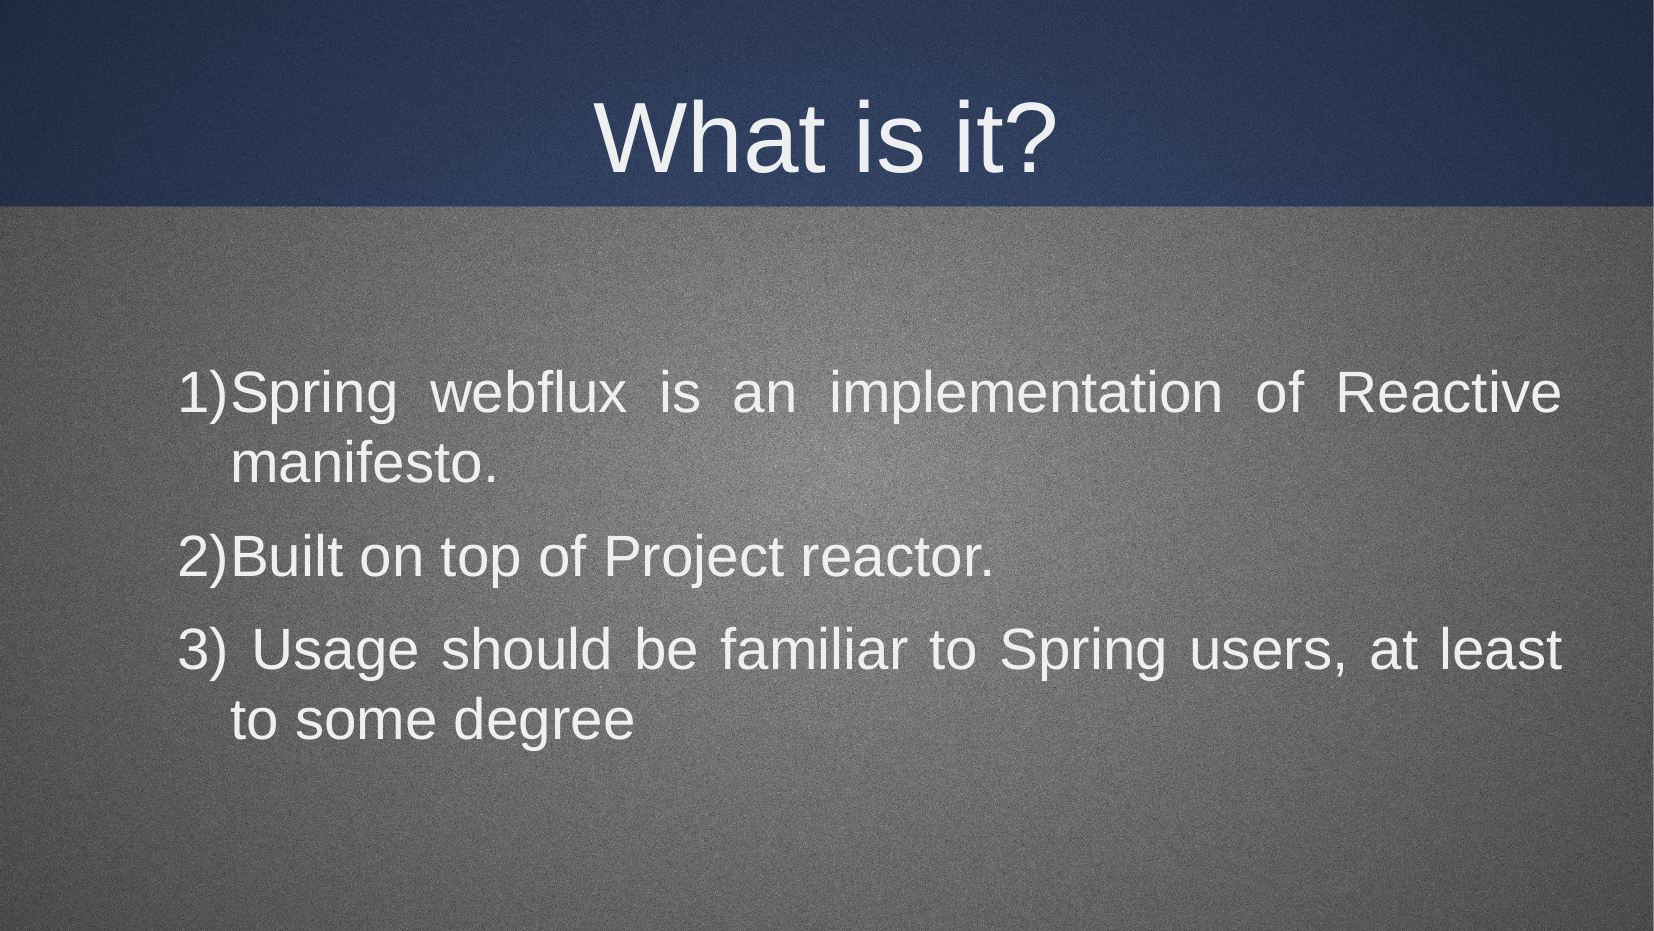

What is it?
Spring webflux is an implementation of Reactive manifesto.
Built on top of Project reactor.
 Usage should be familiar to Spring users, at least to some degree